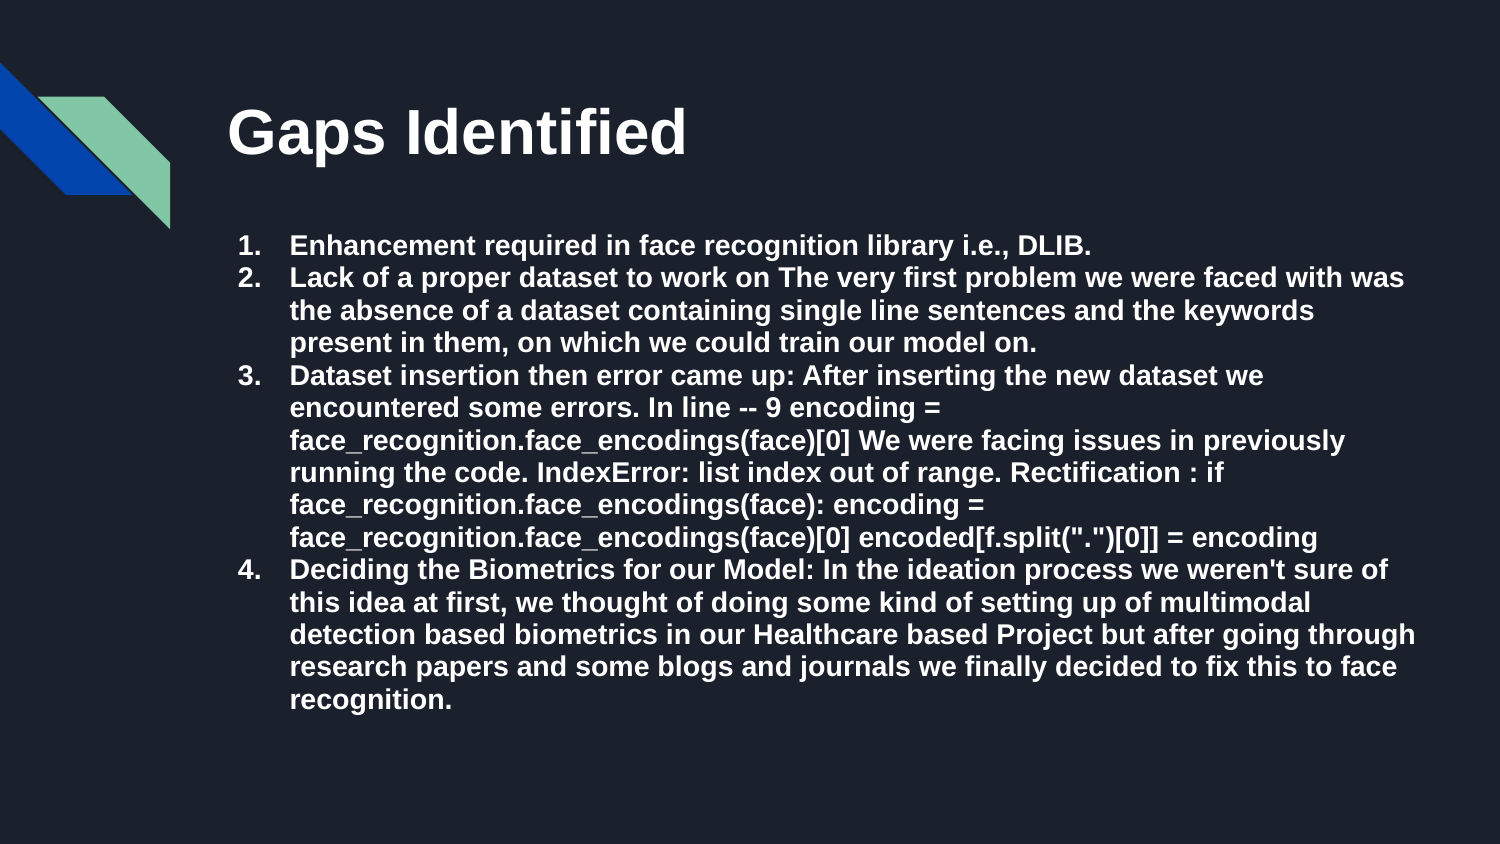

# Gaps Identified

Enhancement required in face recognition library i.e., DLIB.
Lack of a proper dataset to work on The very first problem we were faced with was the absence of a dataset containing single line sentences and the keywords present in them, on which we could train our model on.
Dataset insertion then error came up: After inserting the new dataset we encountered some errors. In line -- 9 encoding = face_recognition.face_encodings(face)[0] We were facing issues in previously running the code. IndexError: list index out of range. Rectification : if face_recognition.face_encodings(face): encoding = face_recognition.face_encodings(face)[0] encoded[f.split(".")[0]] = encoding
Deciding the Biometrics for our Model: In the ideation process we weren't sure of this idea at first, we thought of doing some kind of setting up of multimodal detection based biometrics in our Healthcare based Project but after going through research papers and some blogs and journals we finally decided to fix this to face recognition.